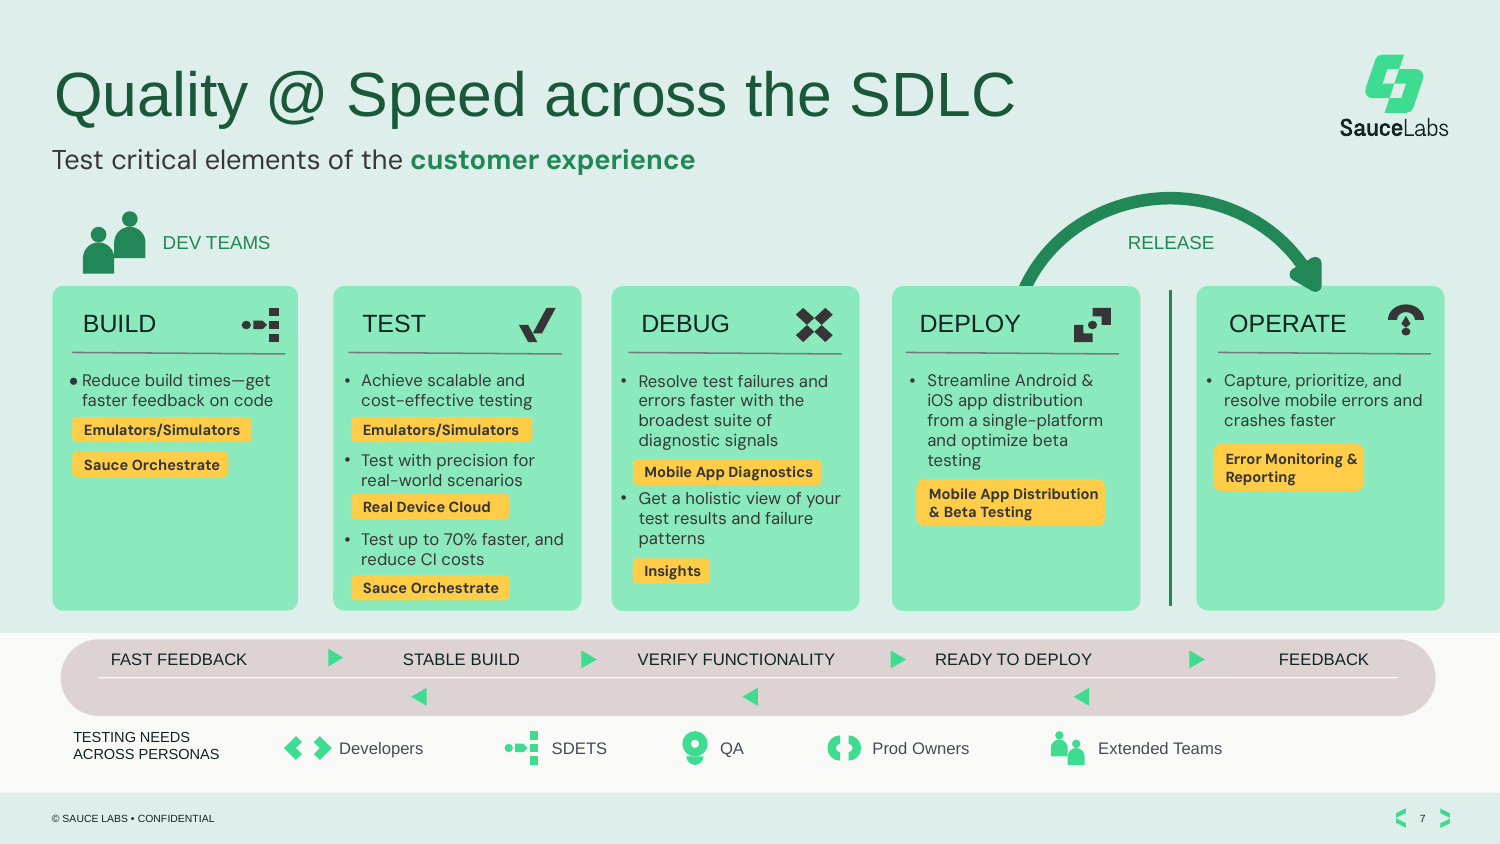

Quality @ Speed across the SDLC

Test critical elements of the customer experience

DEV TEAMS
RELEASE

BUILD
TEST
DEBUG
DEPLOY
OPERATE

Reduce build times—get faster feedback on code
Achieve scalable and cost-effective testing
Test with precision for real-world scenarios
Test up to 70% faster, and reduce CI costs
Resolve test failures and errors faster with the broadest suite of diagnostic signals
Get a holistic view of your test results and failure patterns
Streamline Android & iOS app distribution from a single-platform and optimize beta testing
Capture, prioritize, and resolve mobile errors and crashes faster
Emulators/Simulators
Emulators/Simulators
Error Monitoring & Reporting
Sauce Orchestrate
Mobile App Diagnostics
Mobile App Distribution & Beta Testing
Real Device Cloud
Insights
Sauce Orchestrate

STABLE BUILD
VERIFY FUNCTIONALITY
READY TO DEPLOY
FEEDBACK
FAST FEEDBACK

Developers
TESTING NEEDS
ACROSS PERSONAS

SDETS

QA

Extended Teams

Prod Owners
7